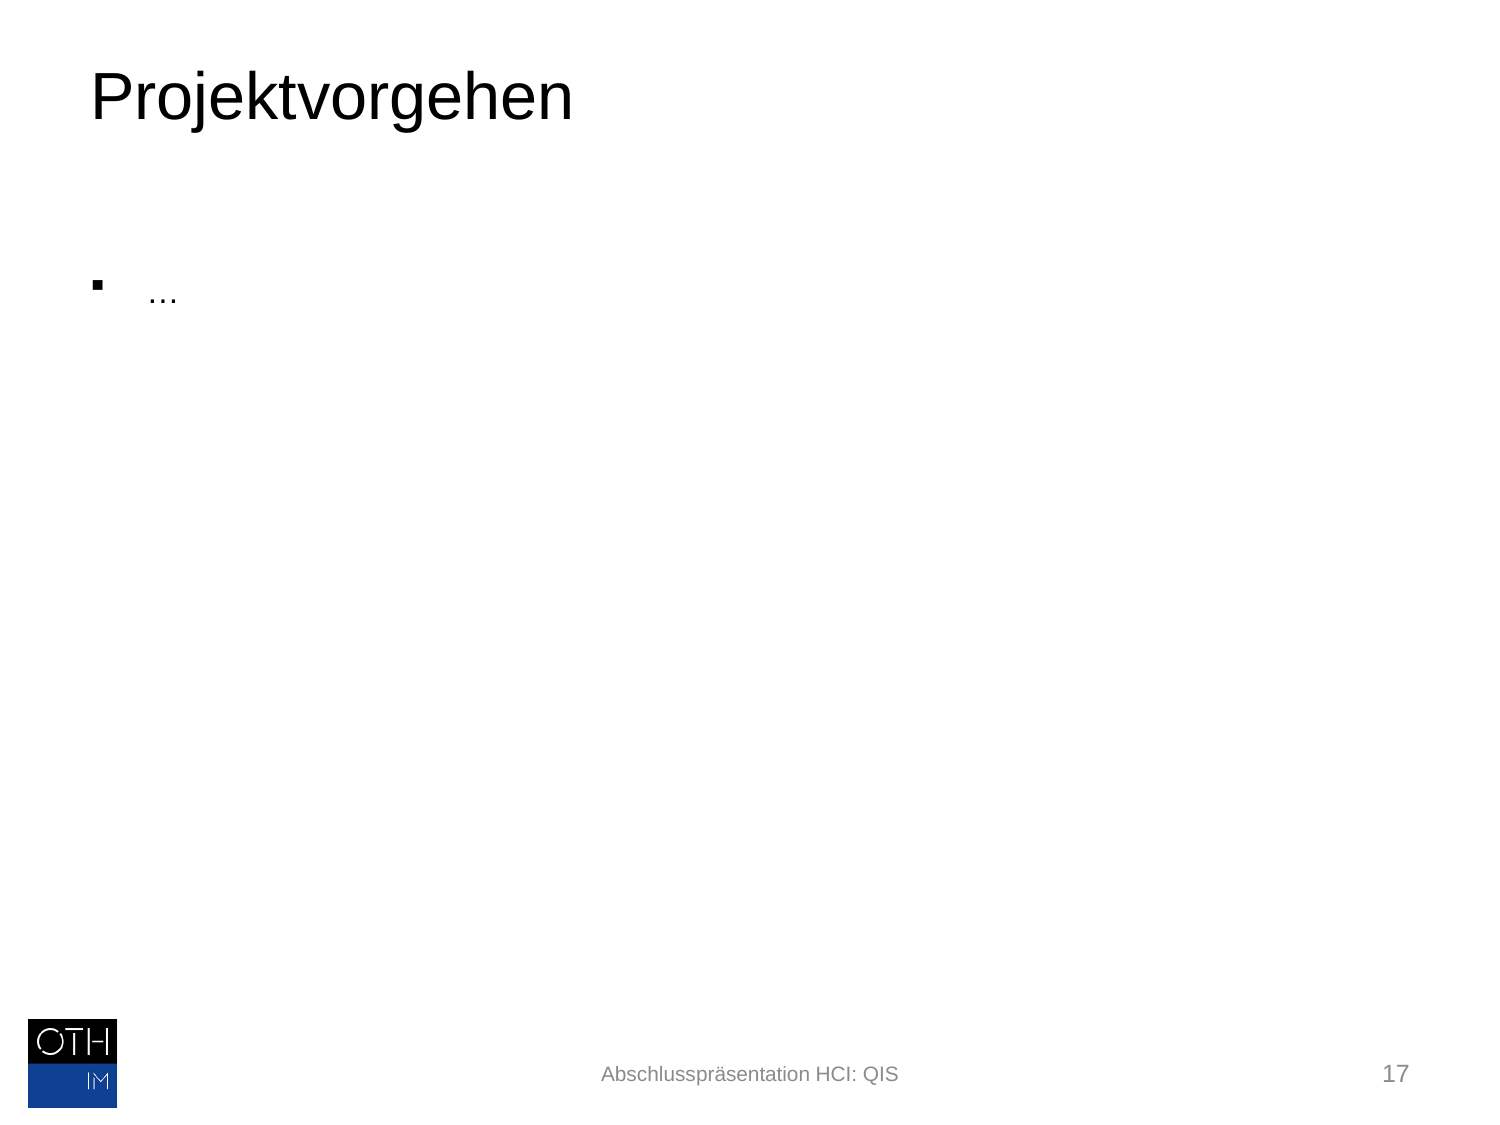

# Projektvorgehen
…
Abschlusspräsentation HCI: QIS
17